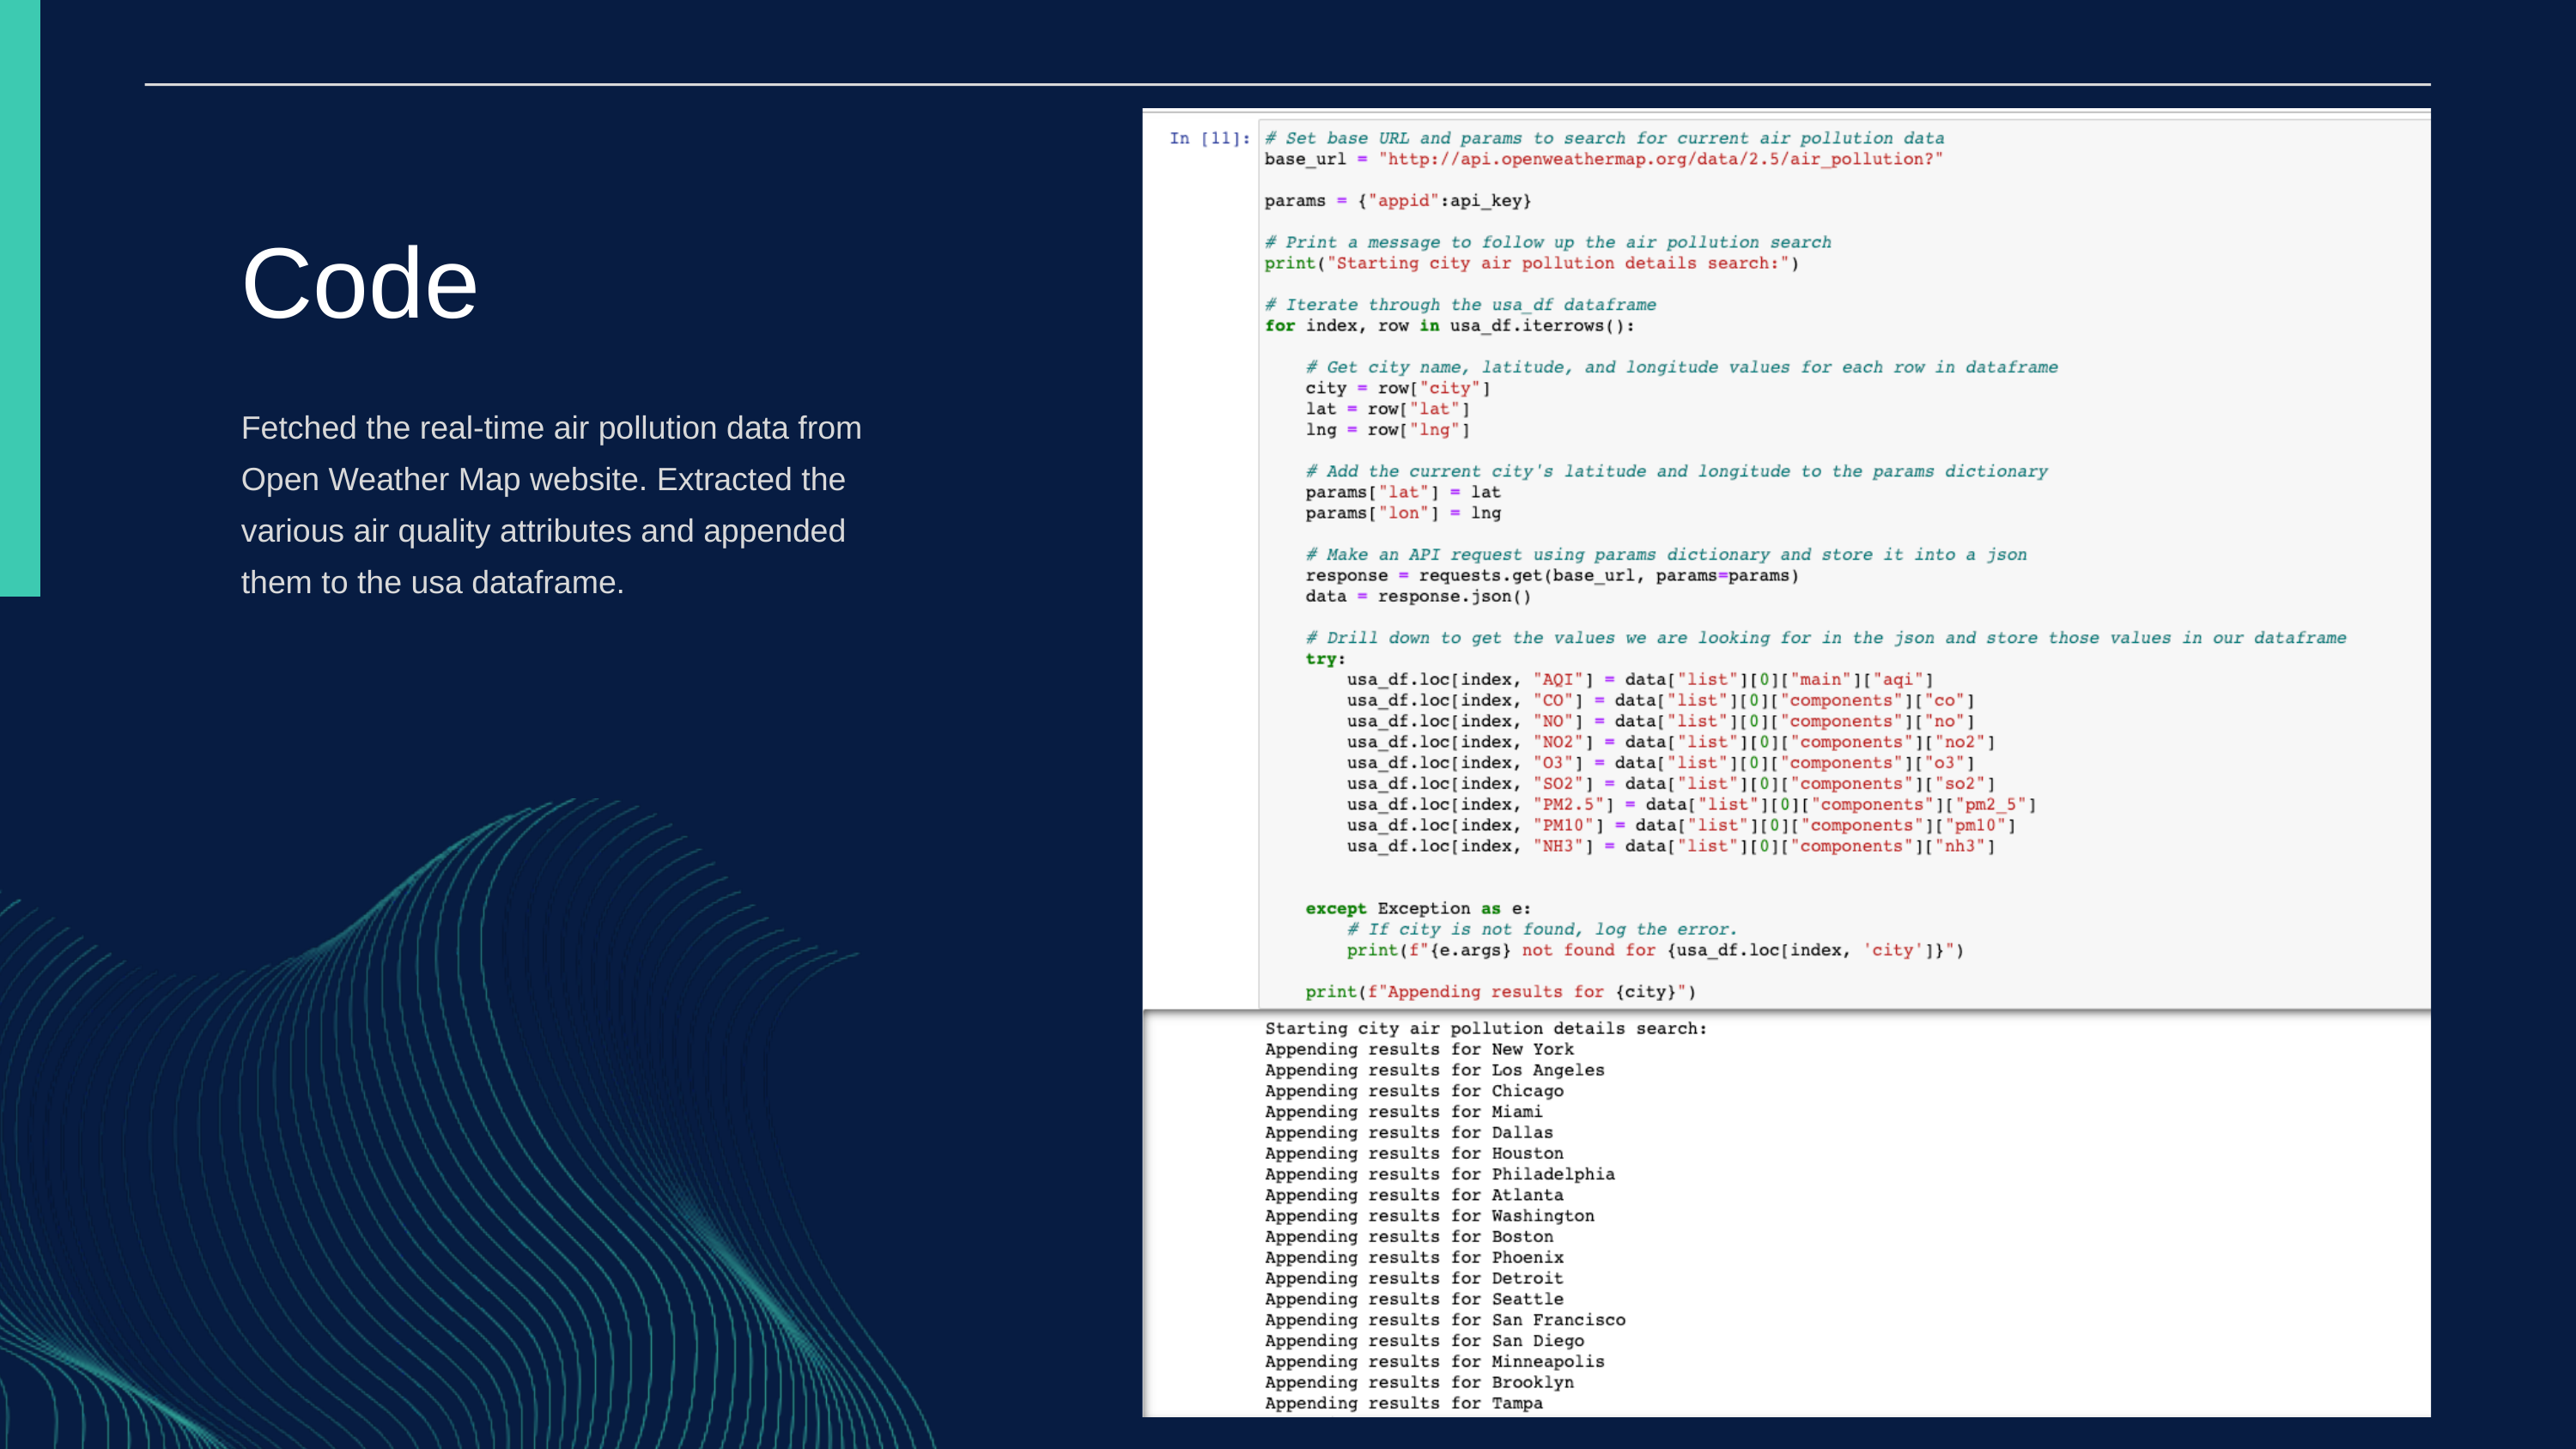

Code

Fetched the real-time air pollution data from Open Weather Map website. Extracted the various air quality attributes and appended them to the usa dataframe.